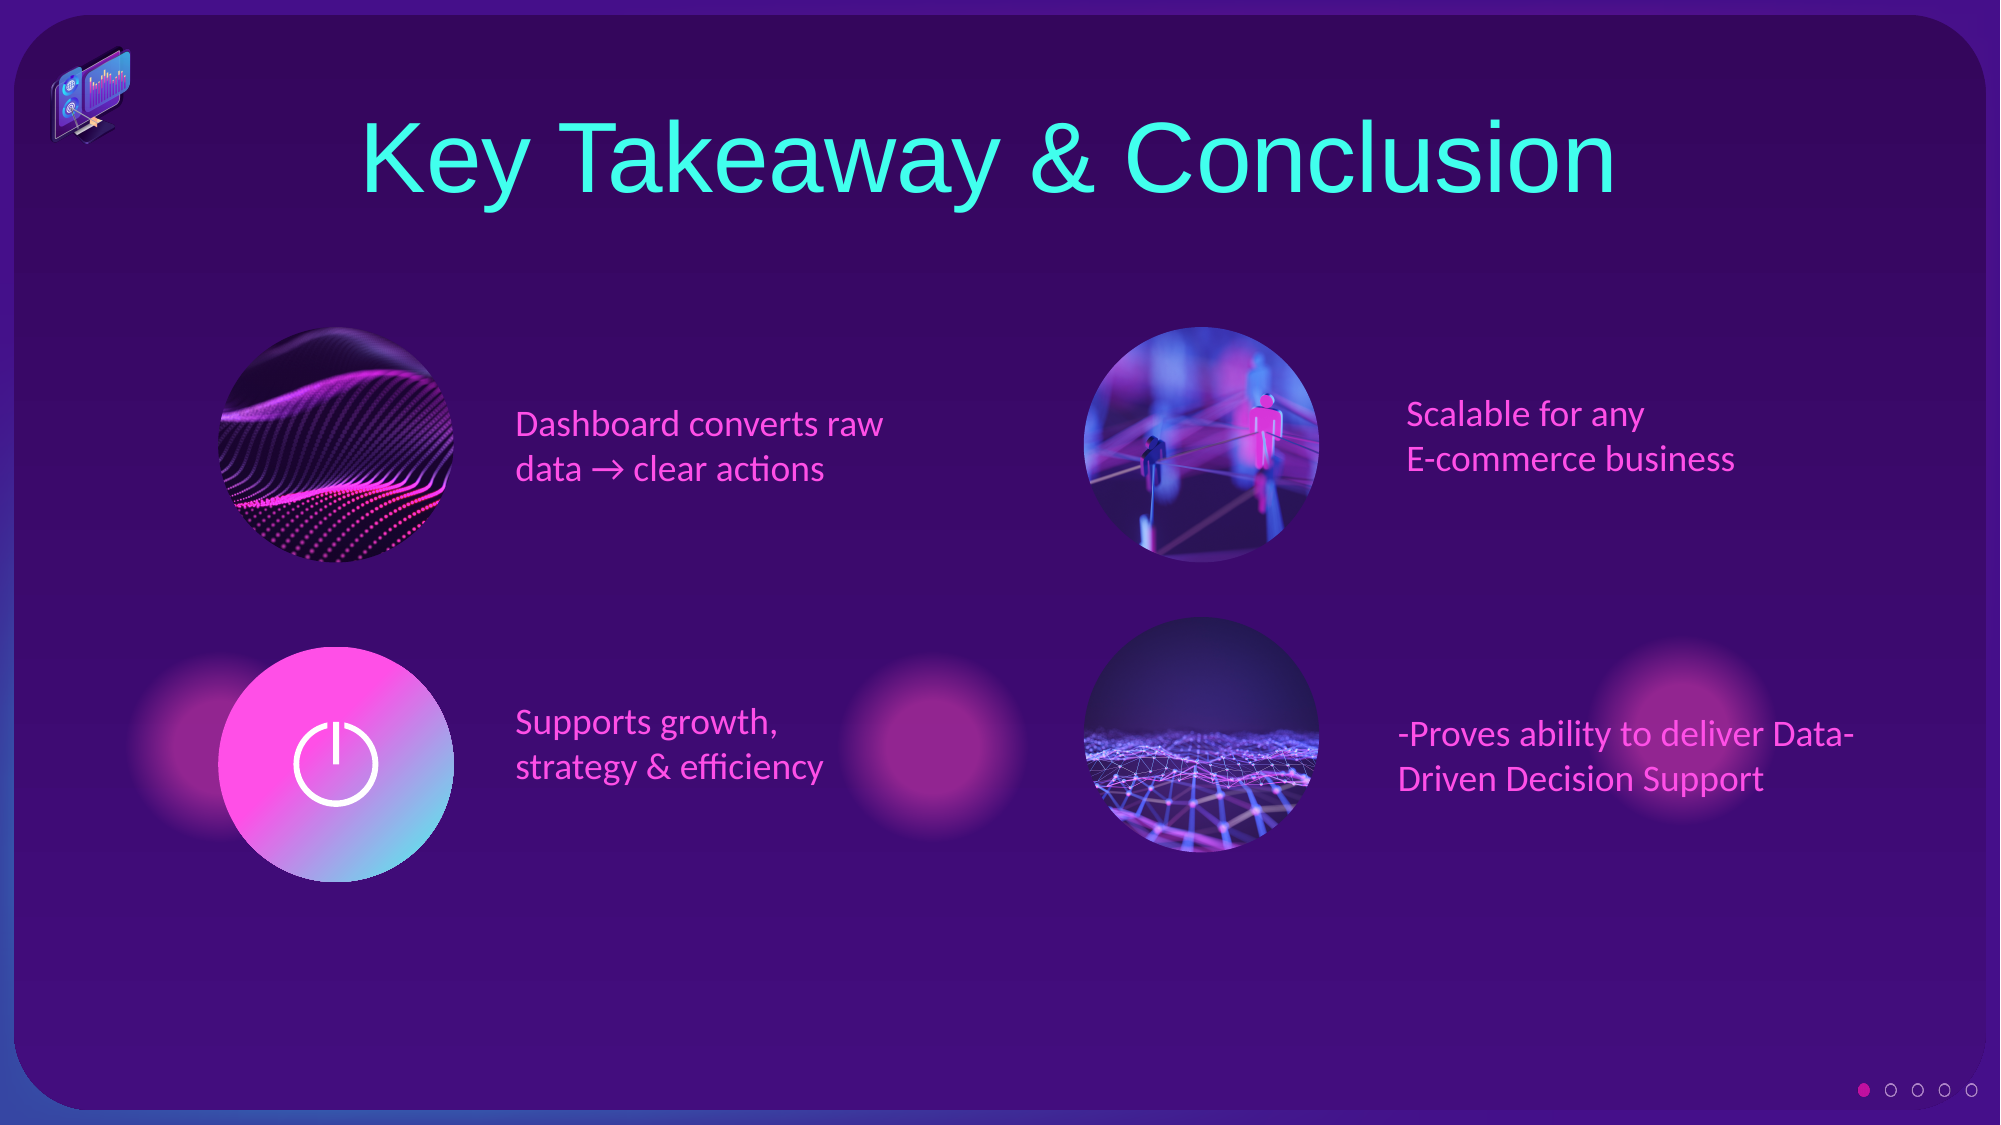

Key Takeaway & Conclusion

Scalable for any
E-commerce business
Dashboard converts raw data → clear actions

Supports growth, strategy & efficiency
-Proves ability to deliver Data-Driven Decision Support